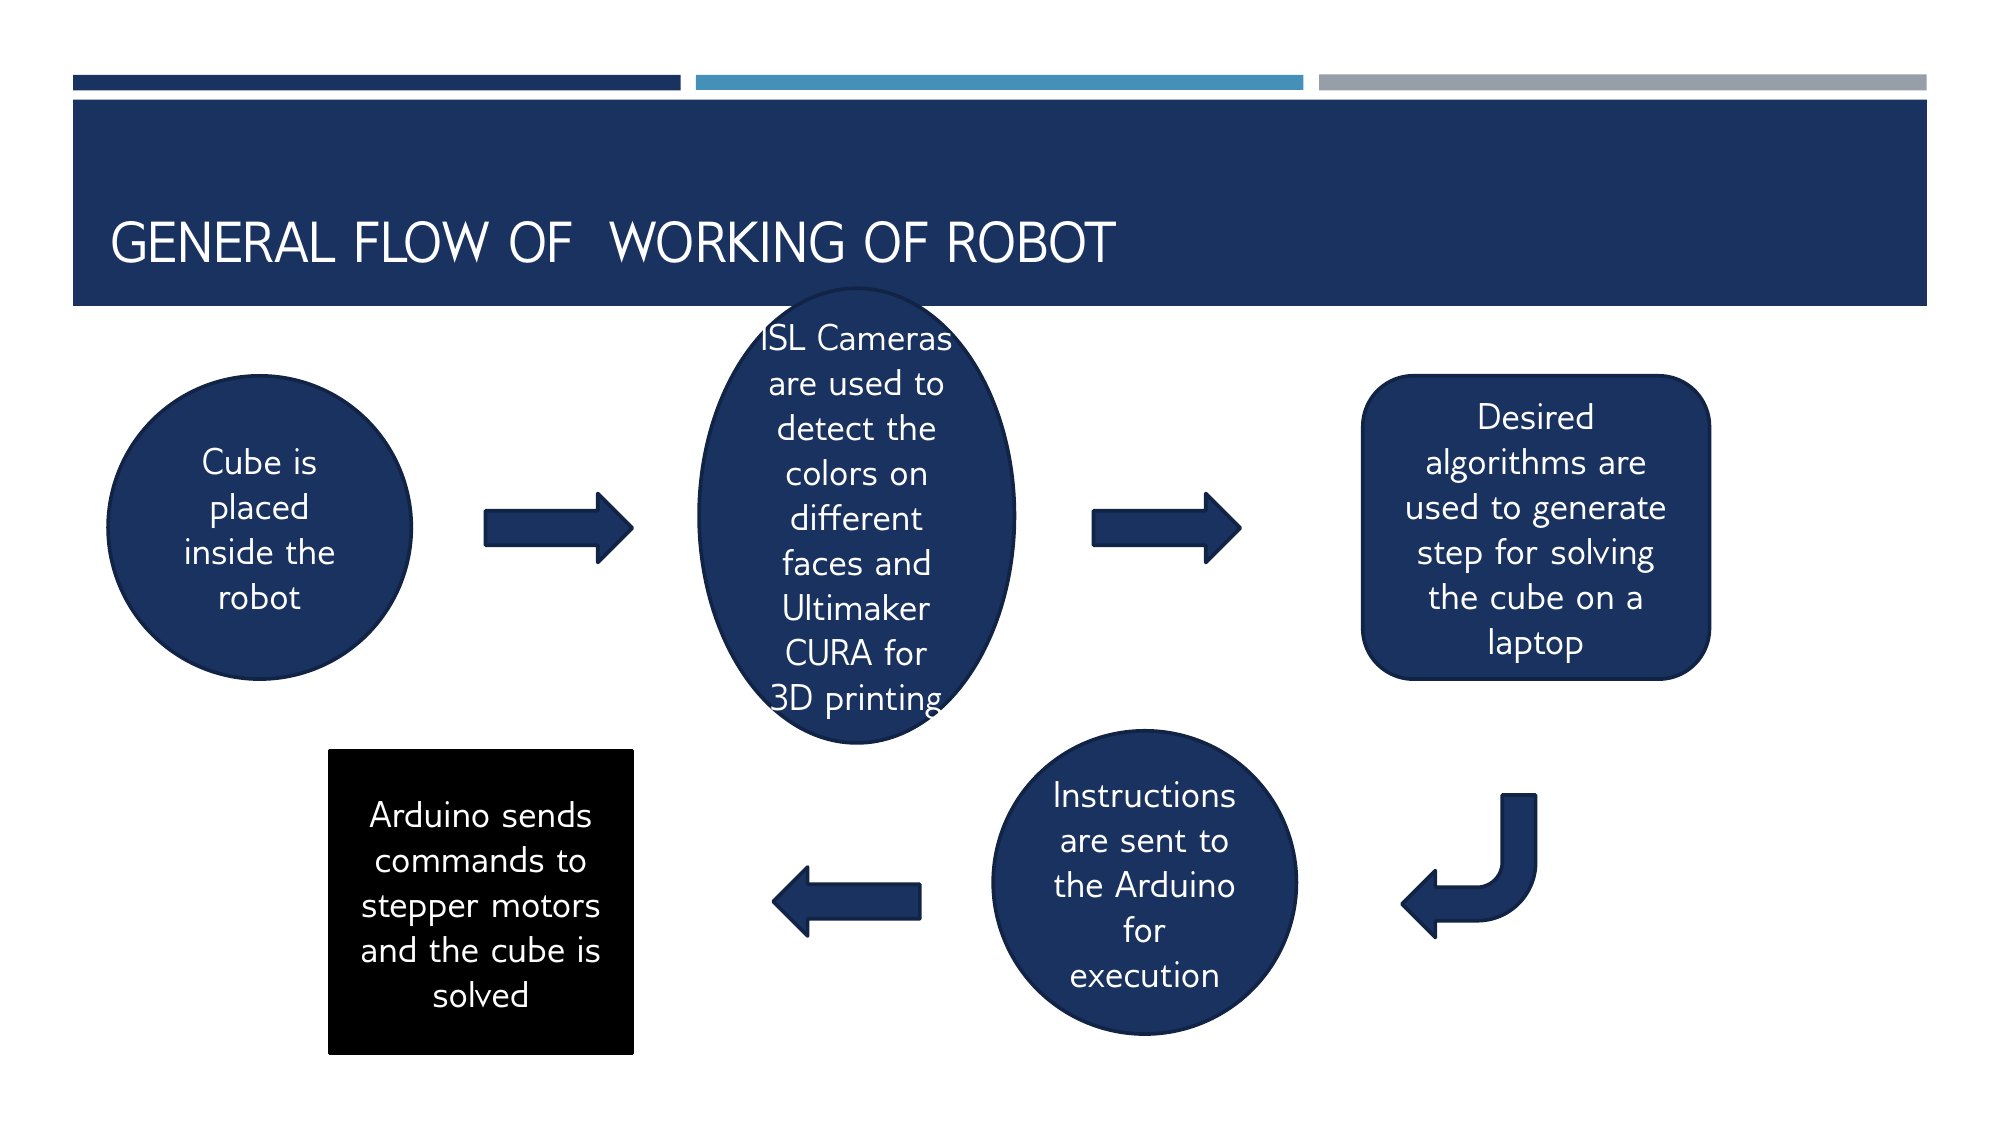

# GENERAL FLOW OF  WORKING OF ROBOT
ISL Cameras are used to detect the colors on different faces and Ultimaker CURA for 3D printing
Cube is placed inside the robot
Desired algorithms are used to generate step for solving the cube on a laptop

Instructions are sent to the Arduino for execution
Arduino sends commands to stepper motors and the cube is solved